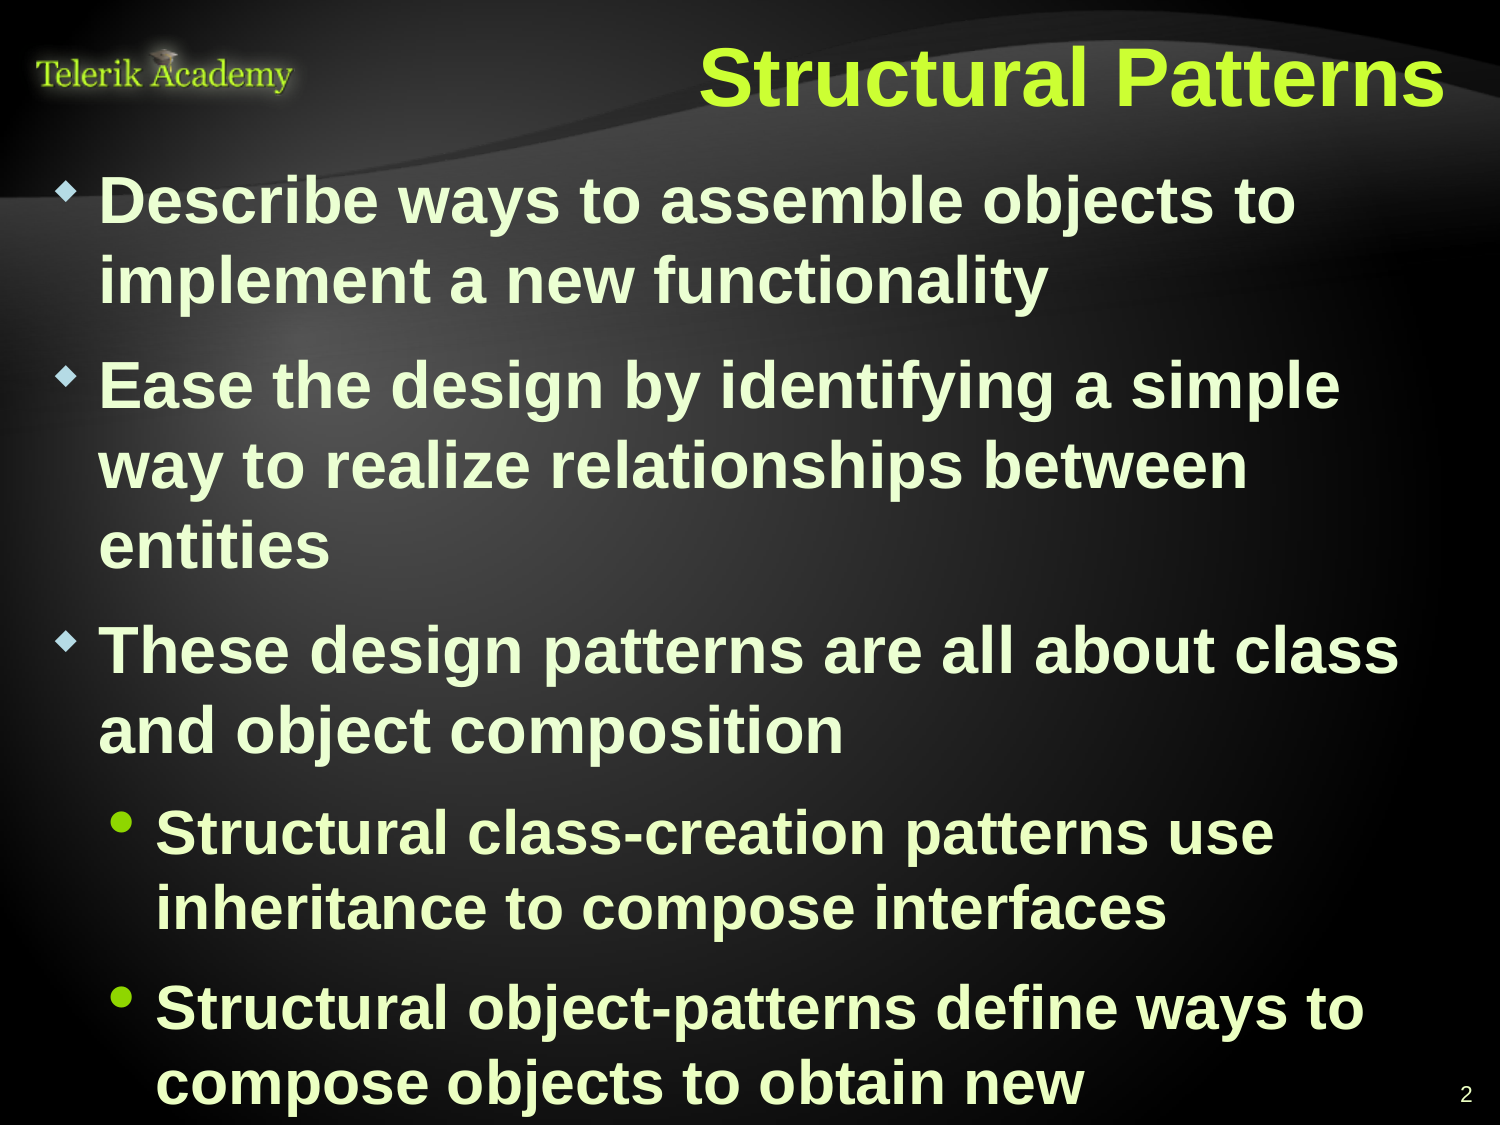

# Structural Patterns
Describe ways to assemble objects to implement a new functionality
Ease the design by identifying a simple way to realize relationships between entities
These design patterns are all about class and object composition
Structural class-creation patterns use inheritance to compose interfaces
Structural object-patterns define ways to compose objects to obtain new functionality
2